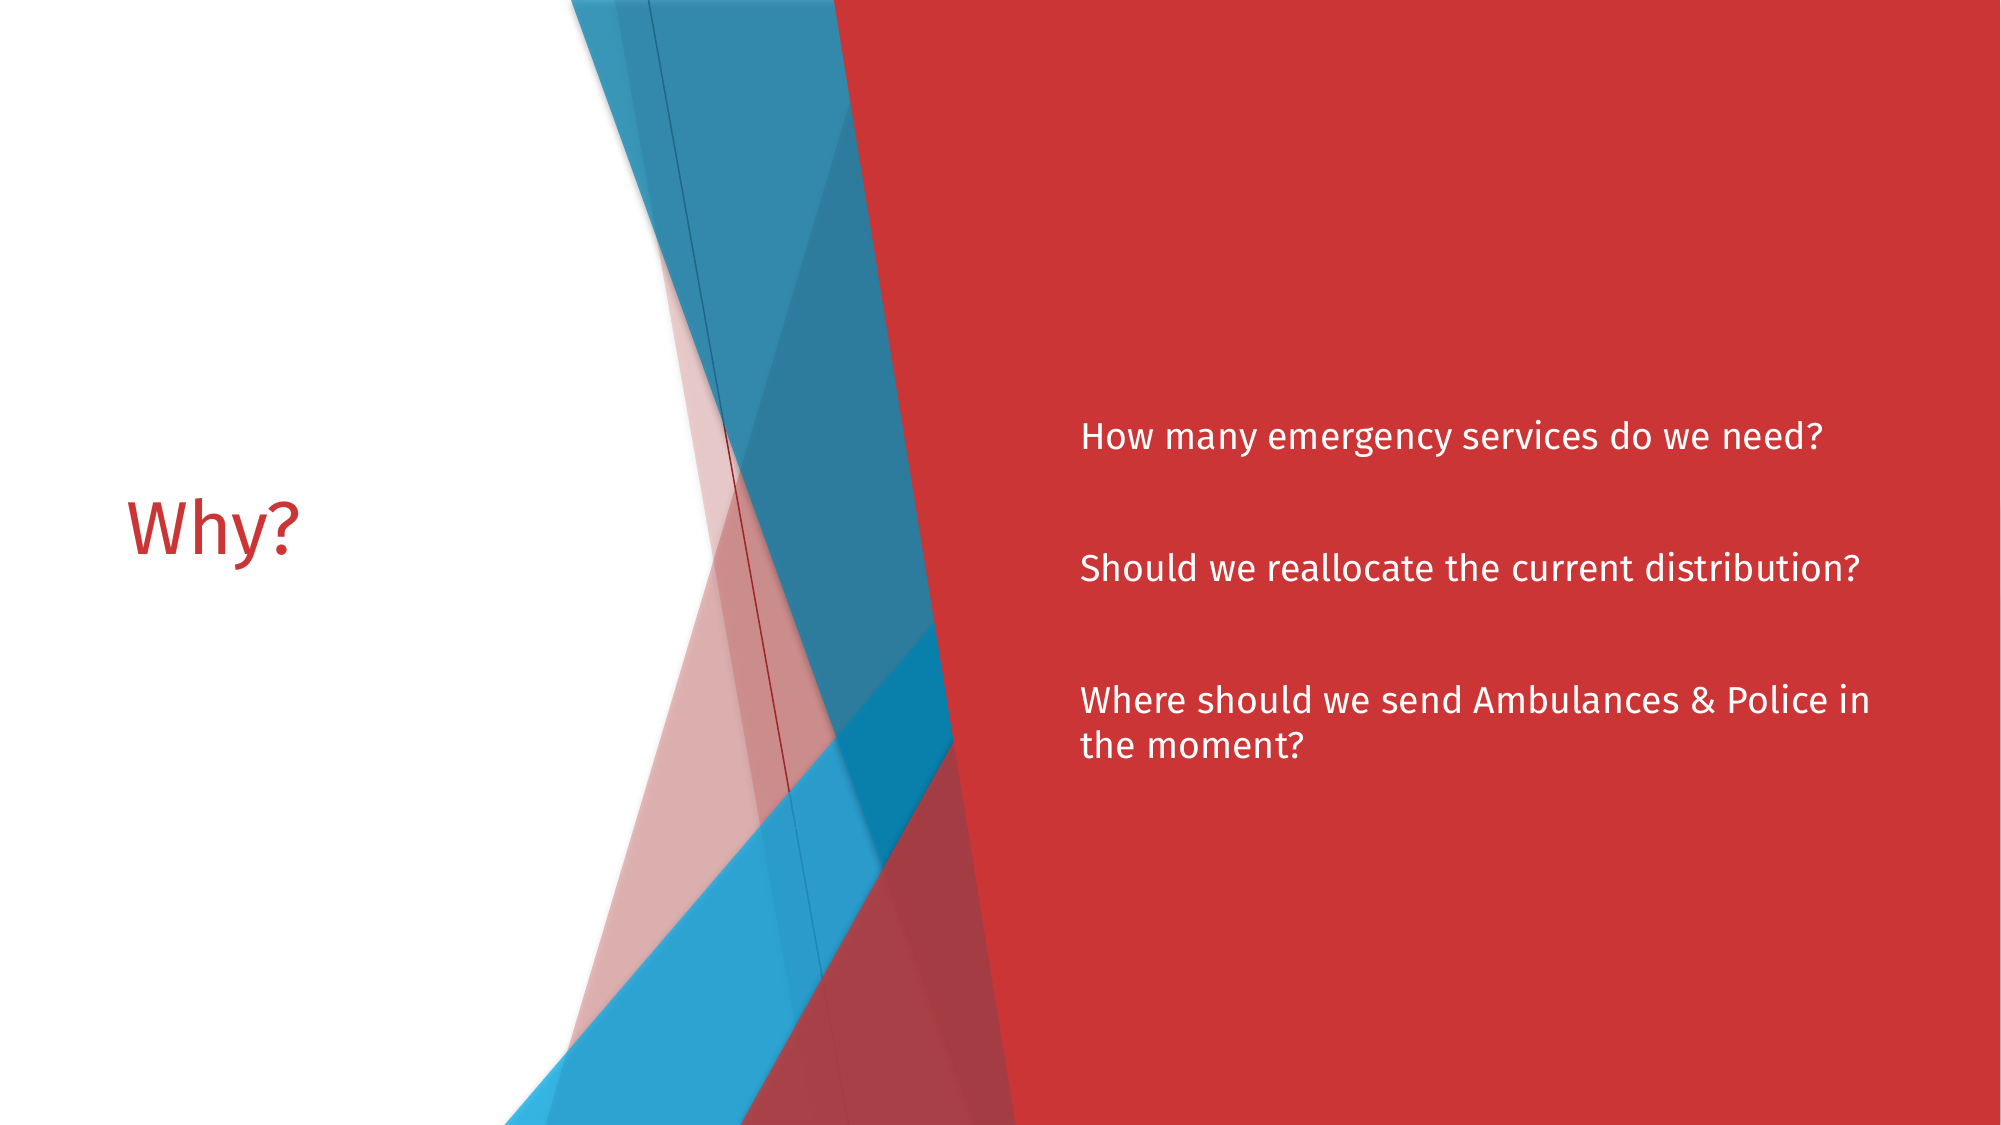

# Why?
How many emergency services do we need?

Should we reallocate the current distribution?

Where should we send Ambulances & Police in the moment?